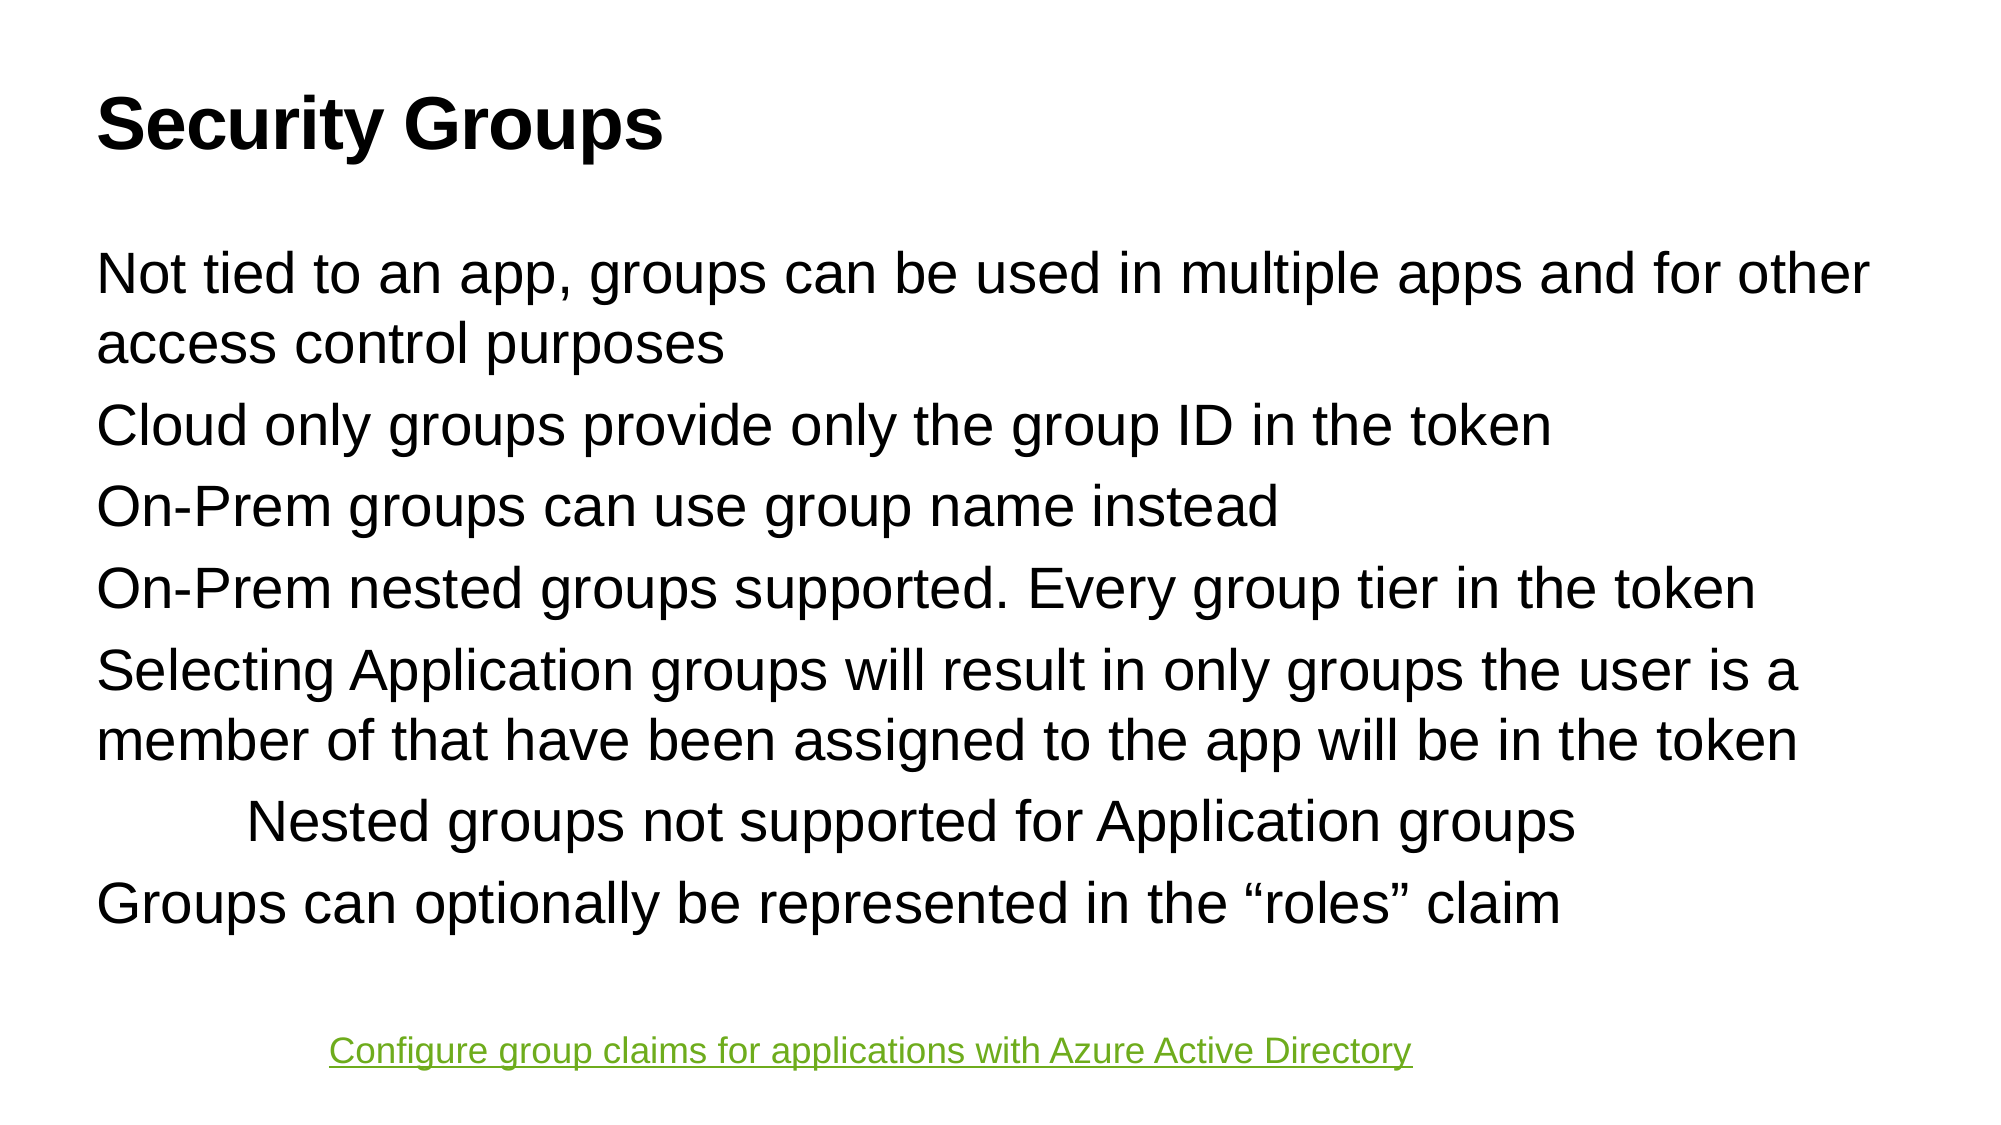

# Security Groups
Not tied to an app, groups can be used in multiple apps and for other access control purposes
Cloud only groups provide only the group ID in the token
On-Prem groups can use group name instead
On-Prem nested groups supported. Every group tier in the token
Selecting Application groups will result in only groups the user is a member of that have been assigned to the app will be in the token
	Nested groups not supported for Application groups
Groups can optionally be represented in the “roles” claim
Configure group claims for applications with Azure Active Directory